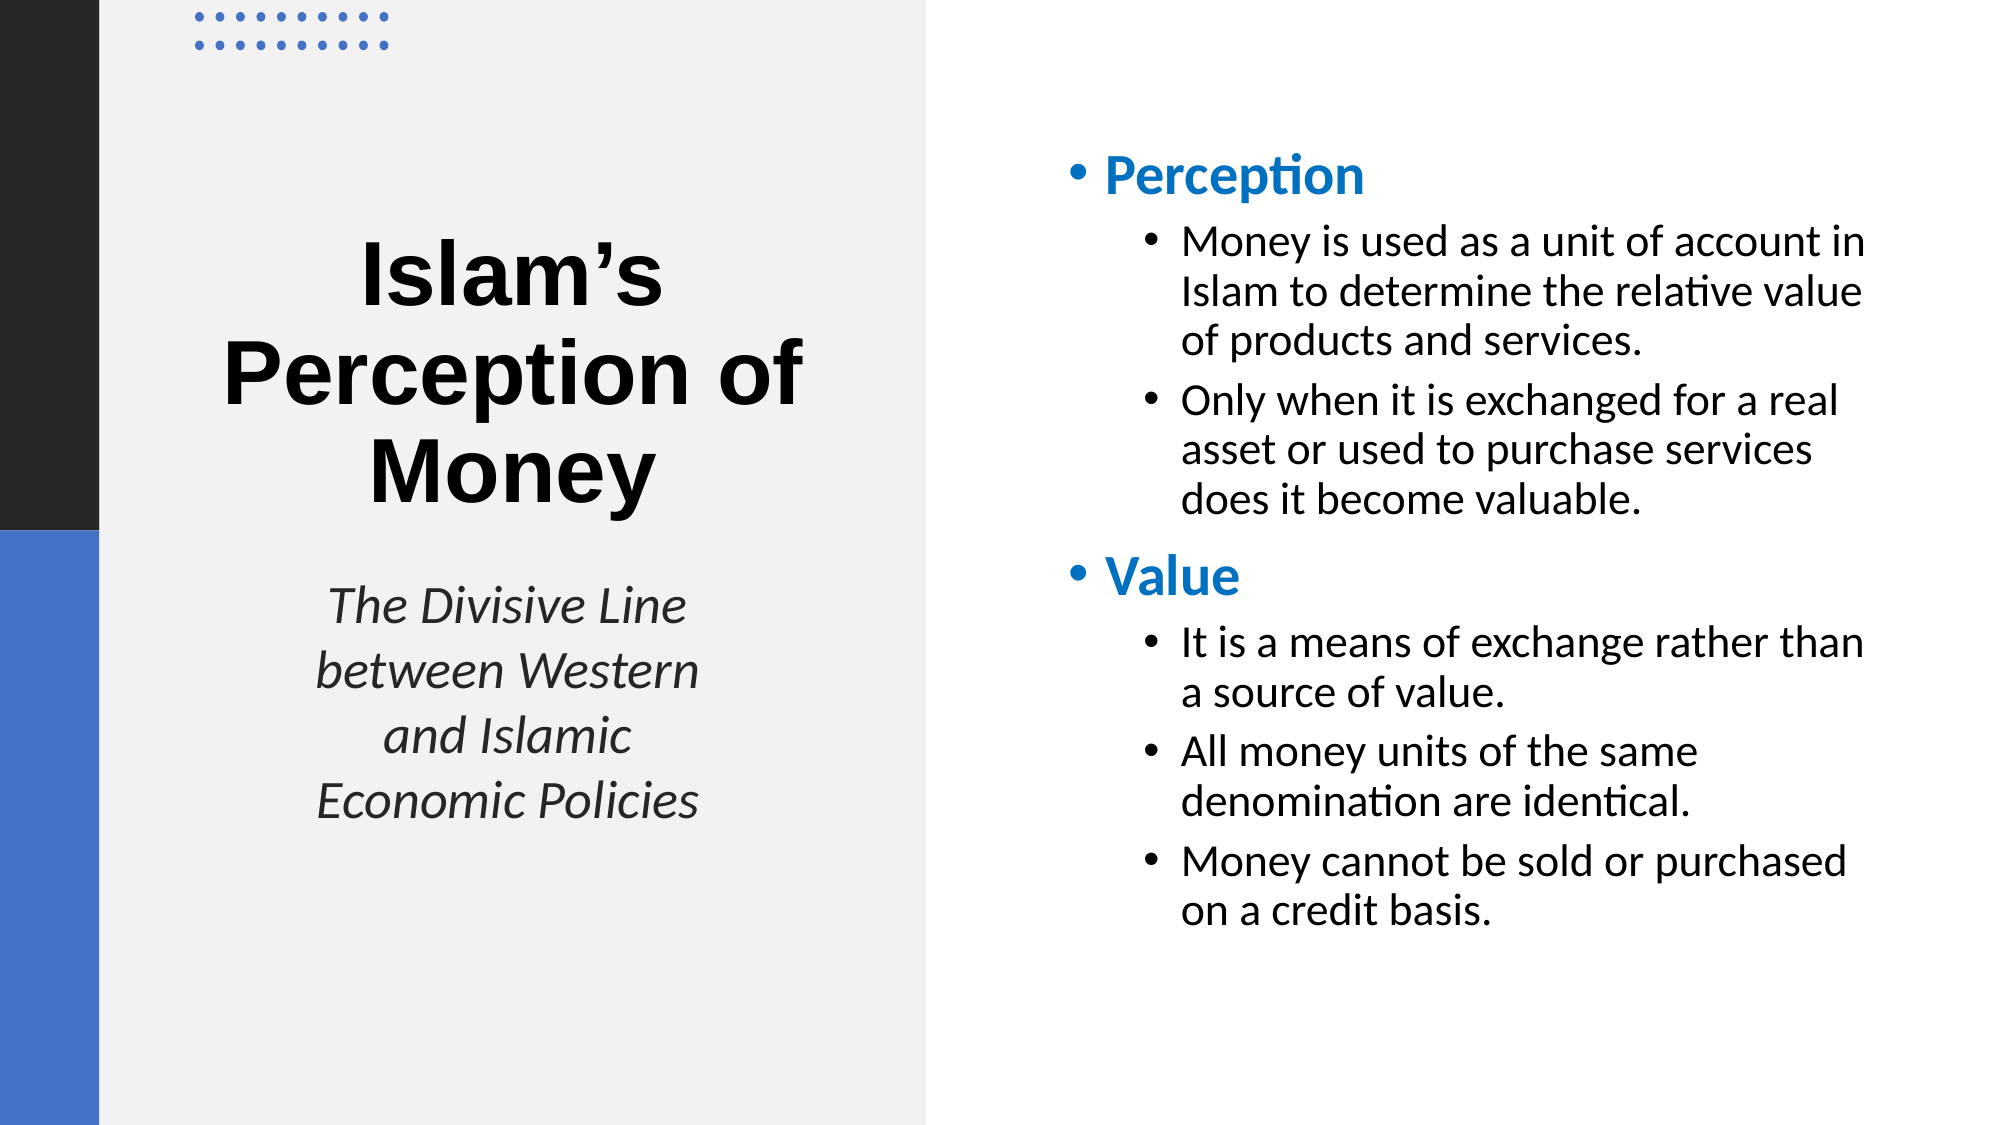

Perception
Money is used as a unit of account in Islam to determine the relative value of products and services.
Only when it is exchanged for a real asset or used to purchase services does it become valuable.
Value
It is a means of exchange rather than a source of value.
All money units of the same denomination are identical.
Money cannot be sold or purchased on a credit basis.
# Islam’s Perception of Money

The Divisive Line between Western and Islamic Economic Policies